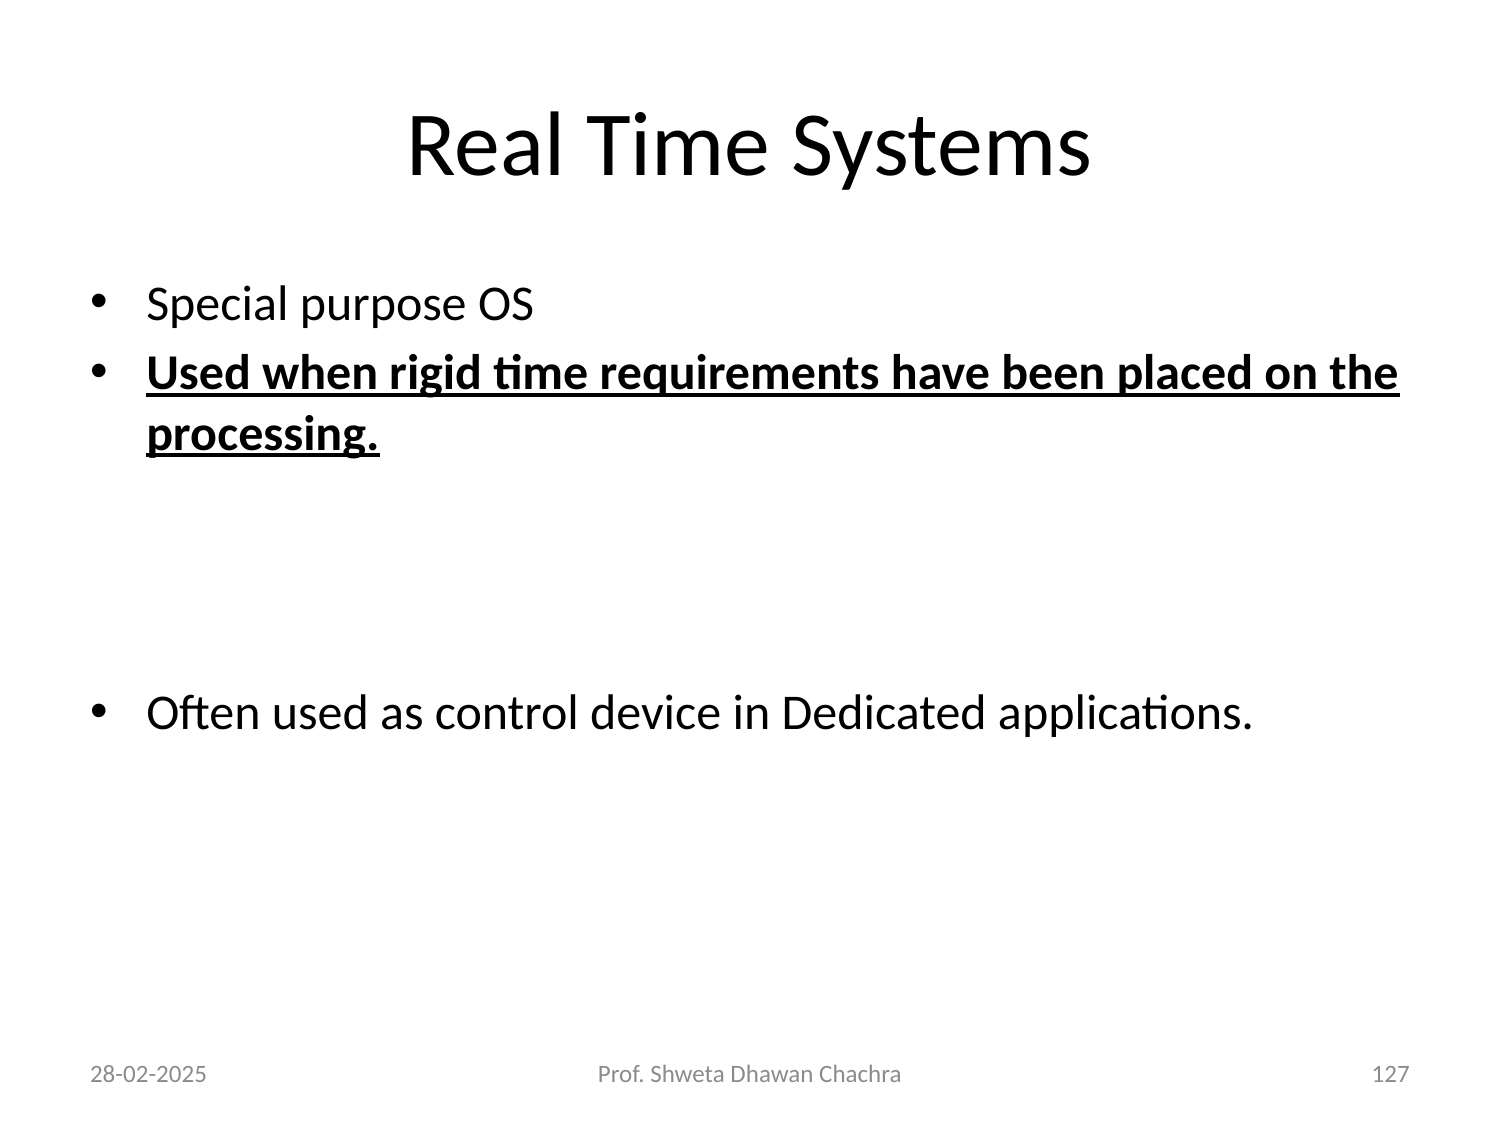

# Real Time Systems
Special purpose OS
Used when rigid time requirements have been placed on the processing.

Often used as control device in Dedicated applications.

28-02-2025
Prof. Shweta Dhawan Chachra
127